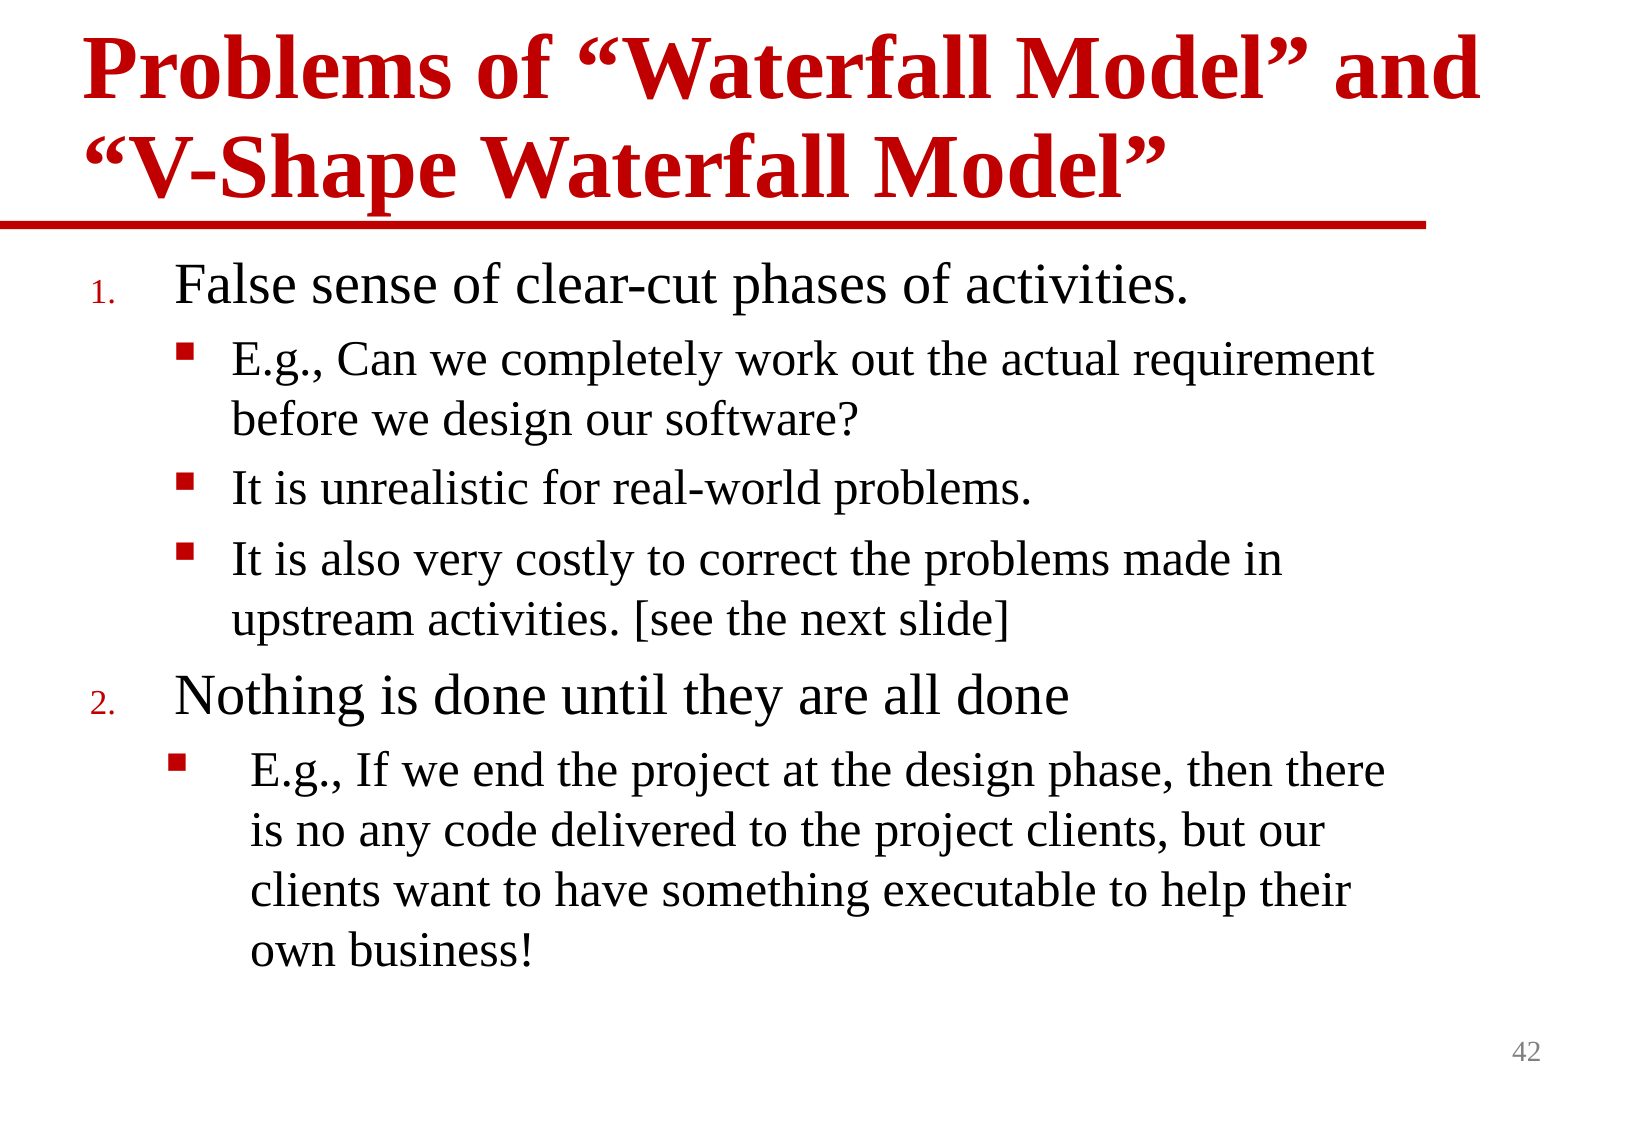

# Problems of “Waterfall Model” and “V-Shape Waterfall Model”
False sense of clear-cut phases of activities.
E.g., Can we completely work out the actual requirement before we design our software?
It is unrealistic for real-world problems.
It is also very costly to correct the problems made in upstream activities. [see the next slide]
Nothing is done until they are all done
E.g., If we end the project at the design phase, then there is no any code delivered to the project clients, but our clients want to have something executable to help their own business!

42